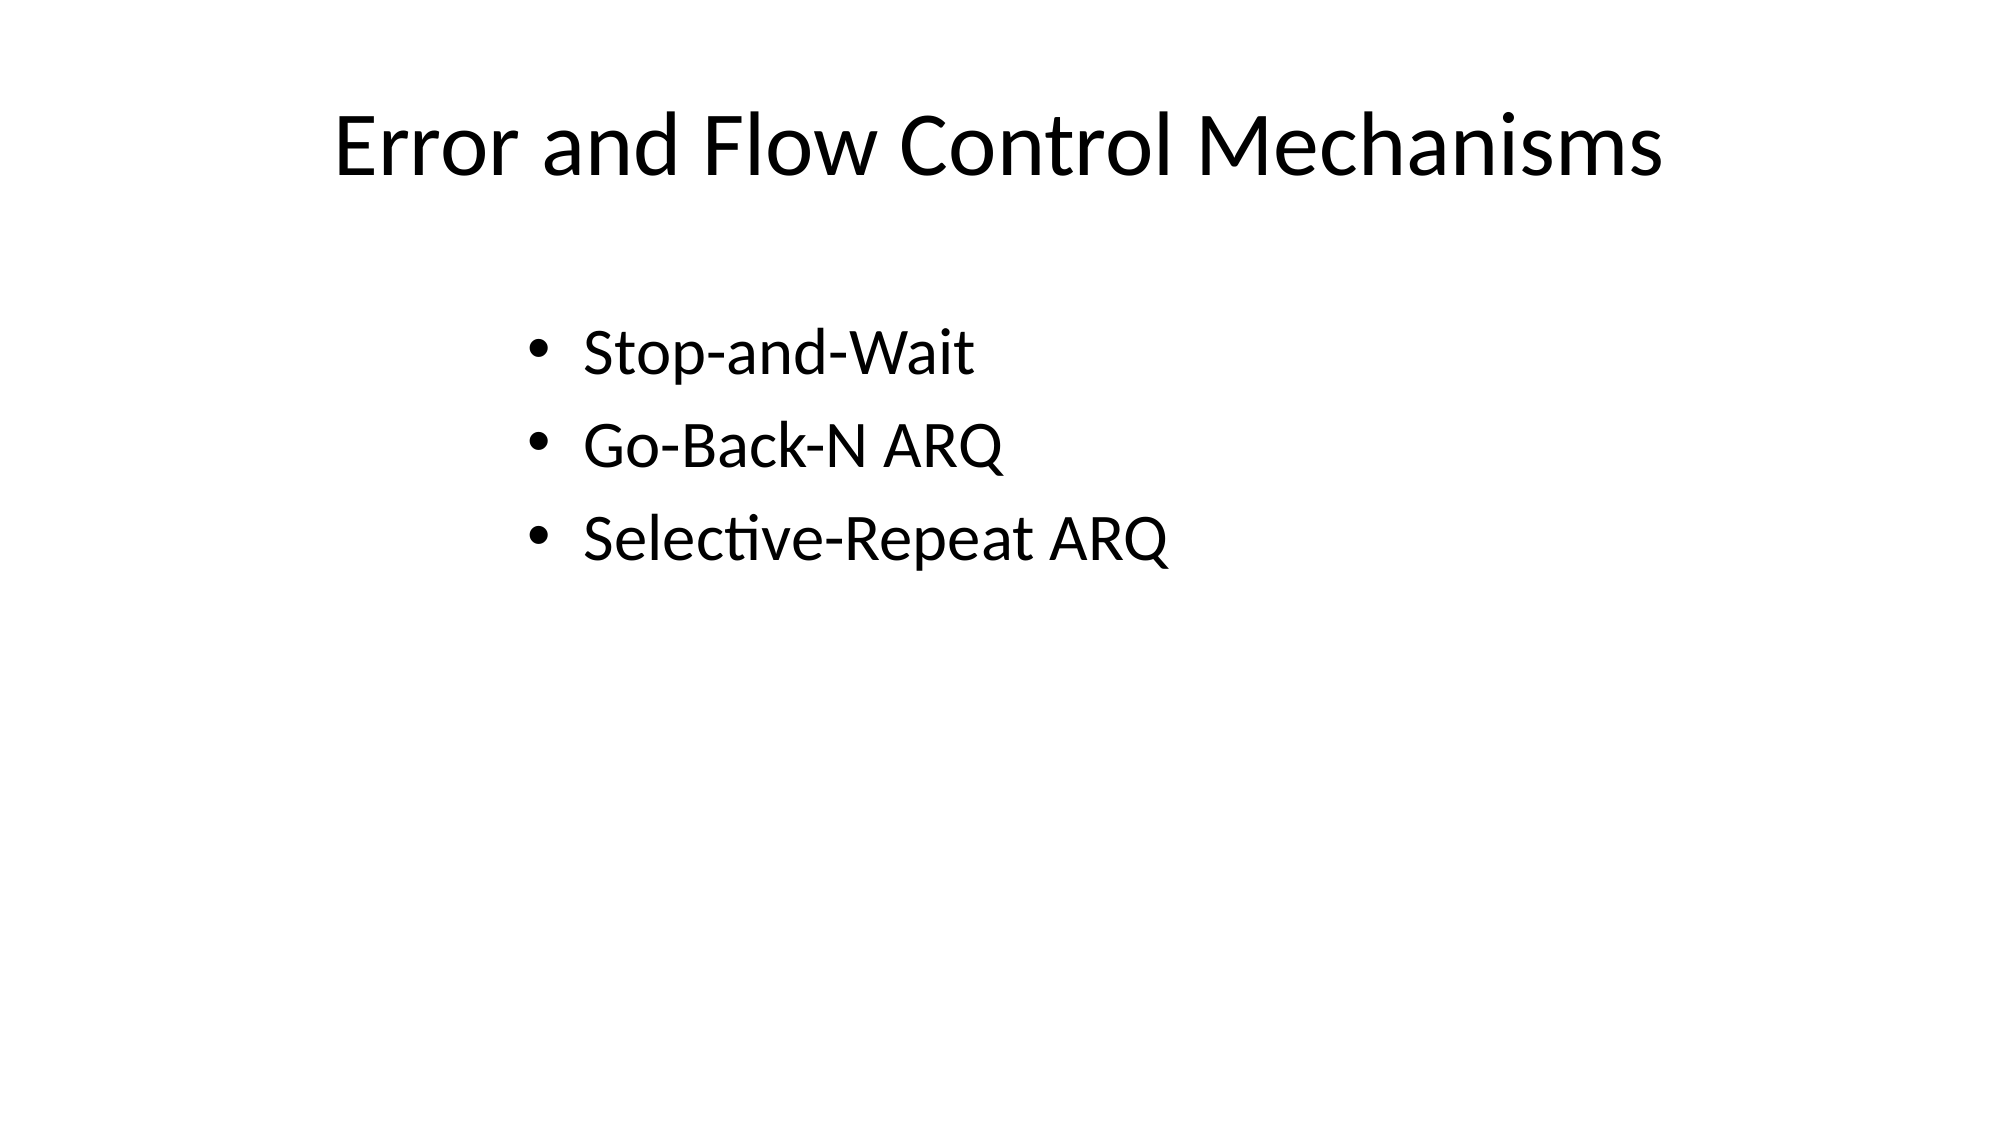

# Error and Flow Control Mechanisms
Stop-and-Wait
Go-Back-N ARQ
Selective-Repeat ARQ